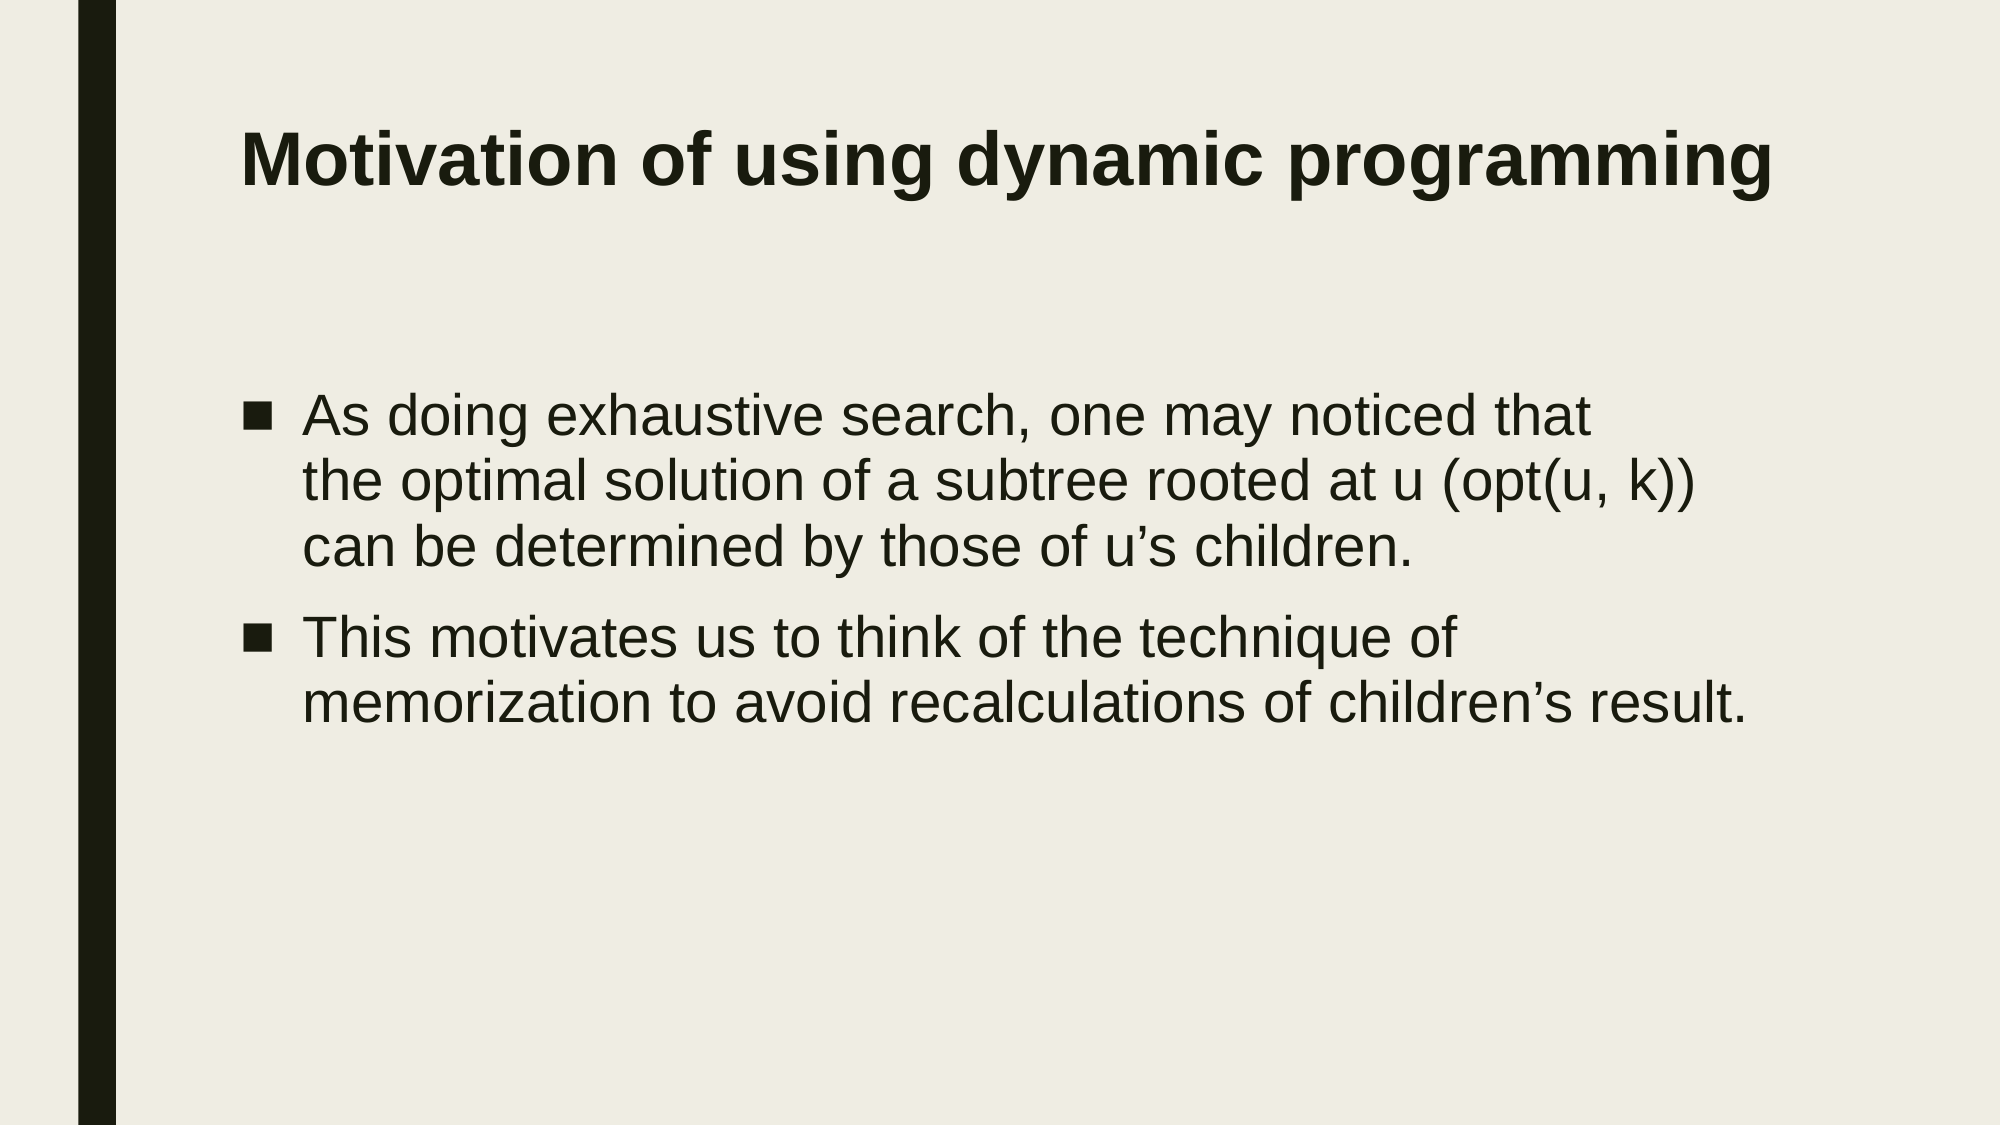

# Motivation of using dynamic programming
As doing exhaustive search, one may noticed that
the optimal solution of a subtree rooted at u (opt(u, k))
can be determined by those of u’s children.
This motivates us to think of the technique of memorization to avoid recalculations of children’s result.